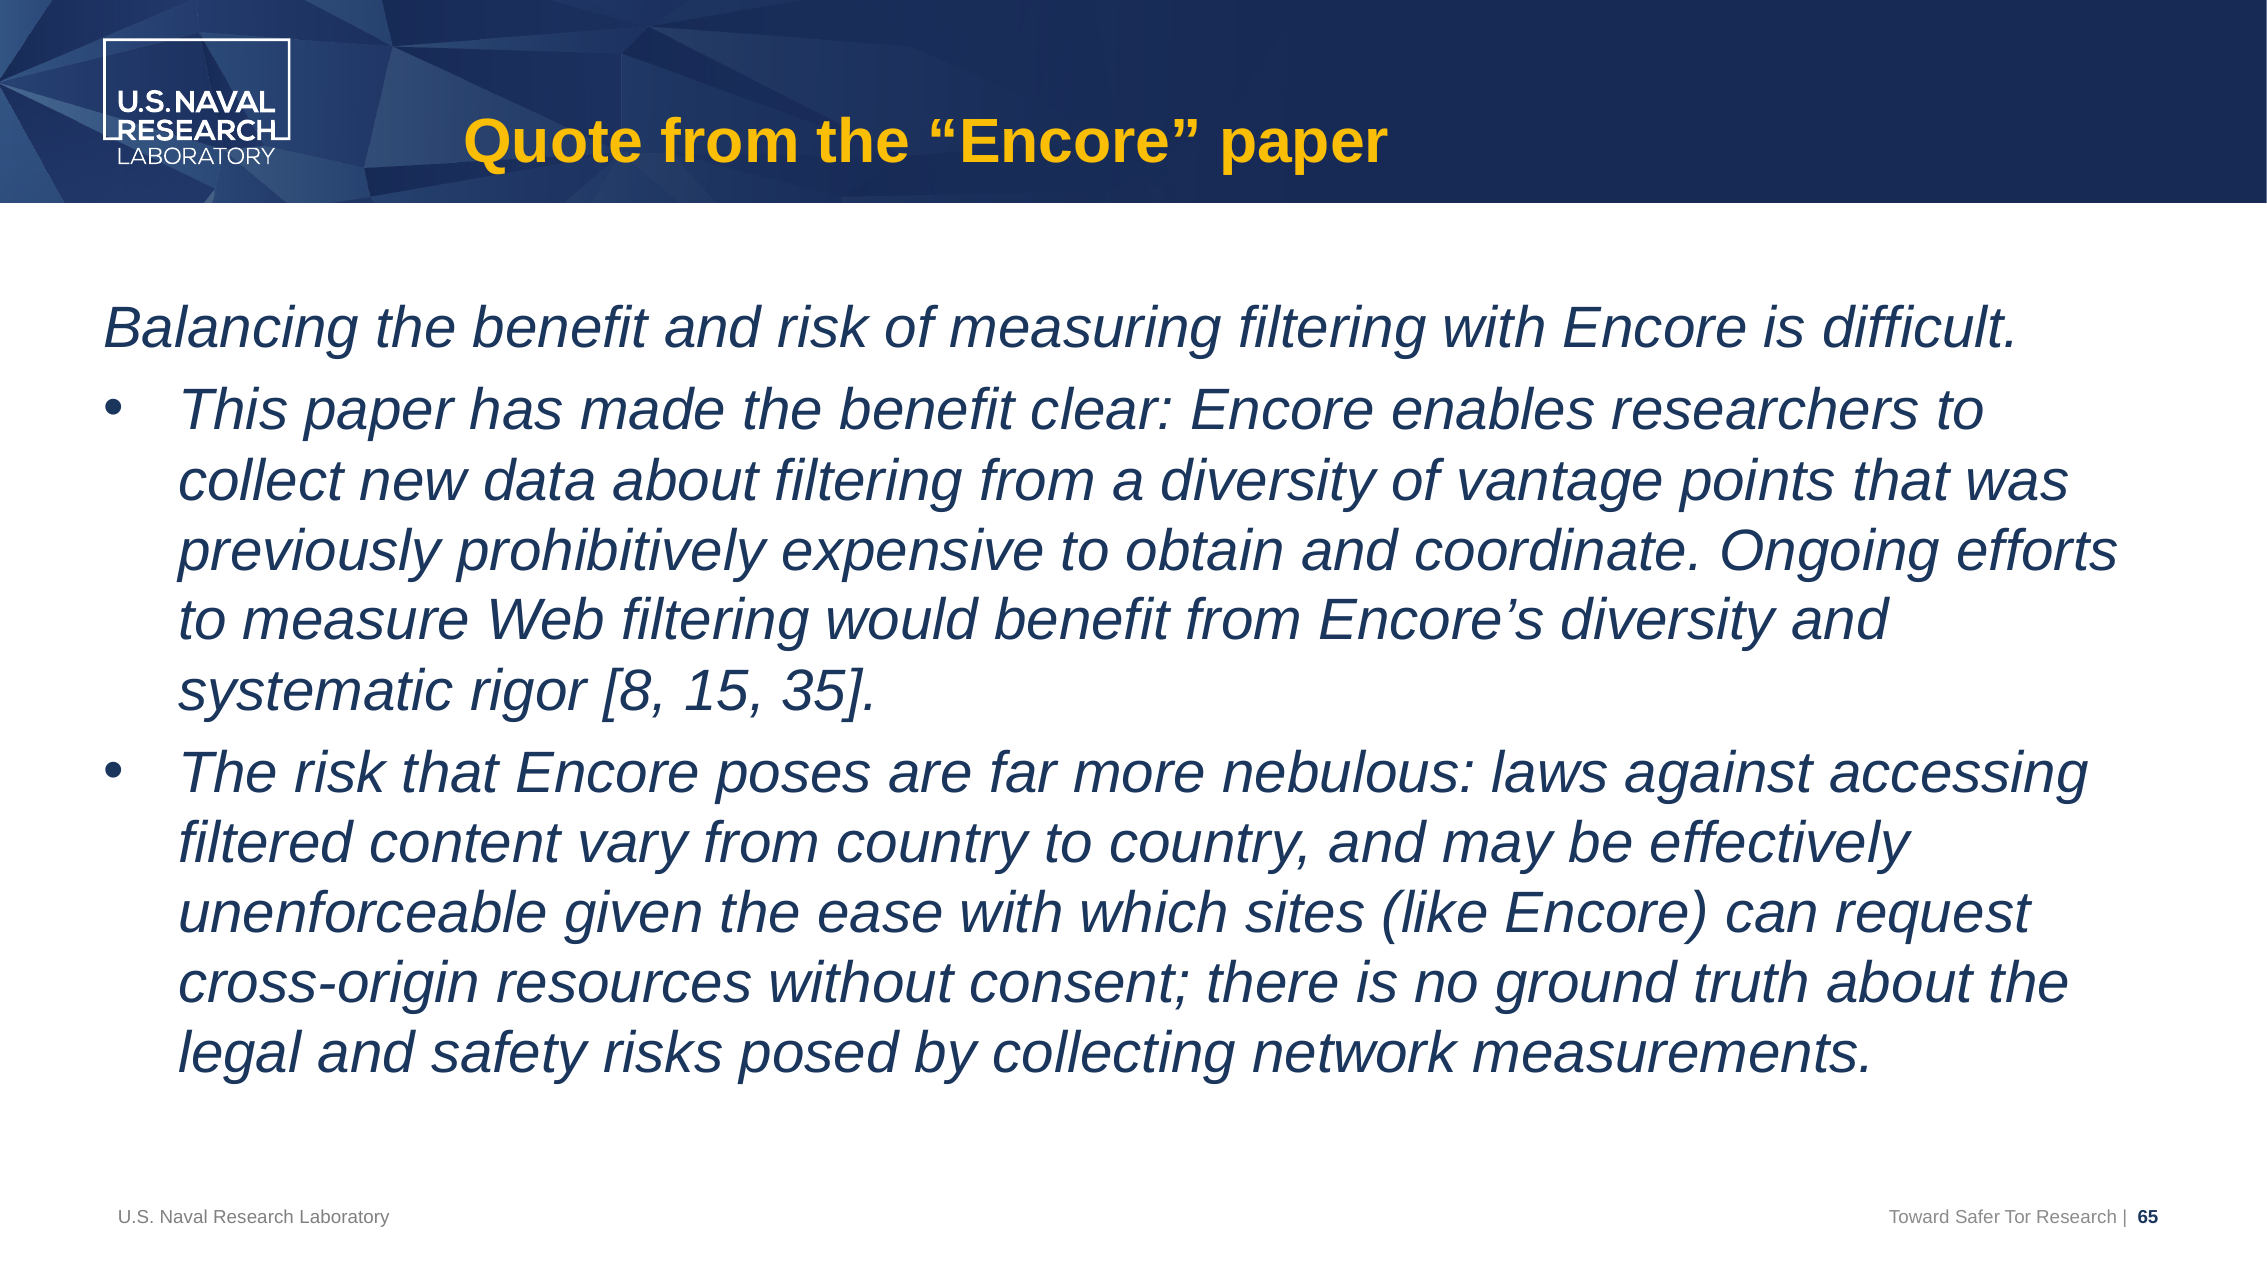

# Quote from the “Encore” paper
Balancing the benefit and risk of measuring filtering with Encore is difficult.
This paper has made the benefit clear: Encore enables researchers to collect new data about filtering from a diversity of vantage points that was previously prohibitively expensive to obtain and coordinate. Ongoing efforts to measure Web filtering would benefit from Encore’s diversity and systematic rigor [8, 15, 35].
The risk that Encore poses are far more nebulous: laws against accessing filtered content vary from country to country, and may be effectively unenforceable given the ease with which sites (like Encore) can request cross-origin resources without consent; there is no ground truth about the legal and safety risks posed by collecting network measurements.

U.S. Naval Research Laboratory
Toward Safer Tor Research |  65